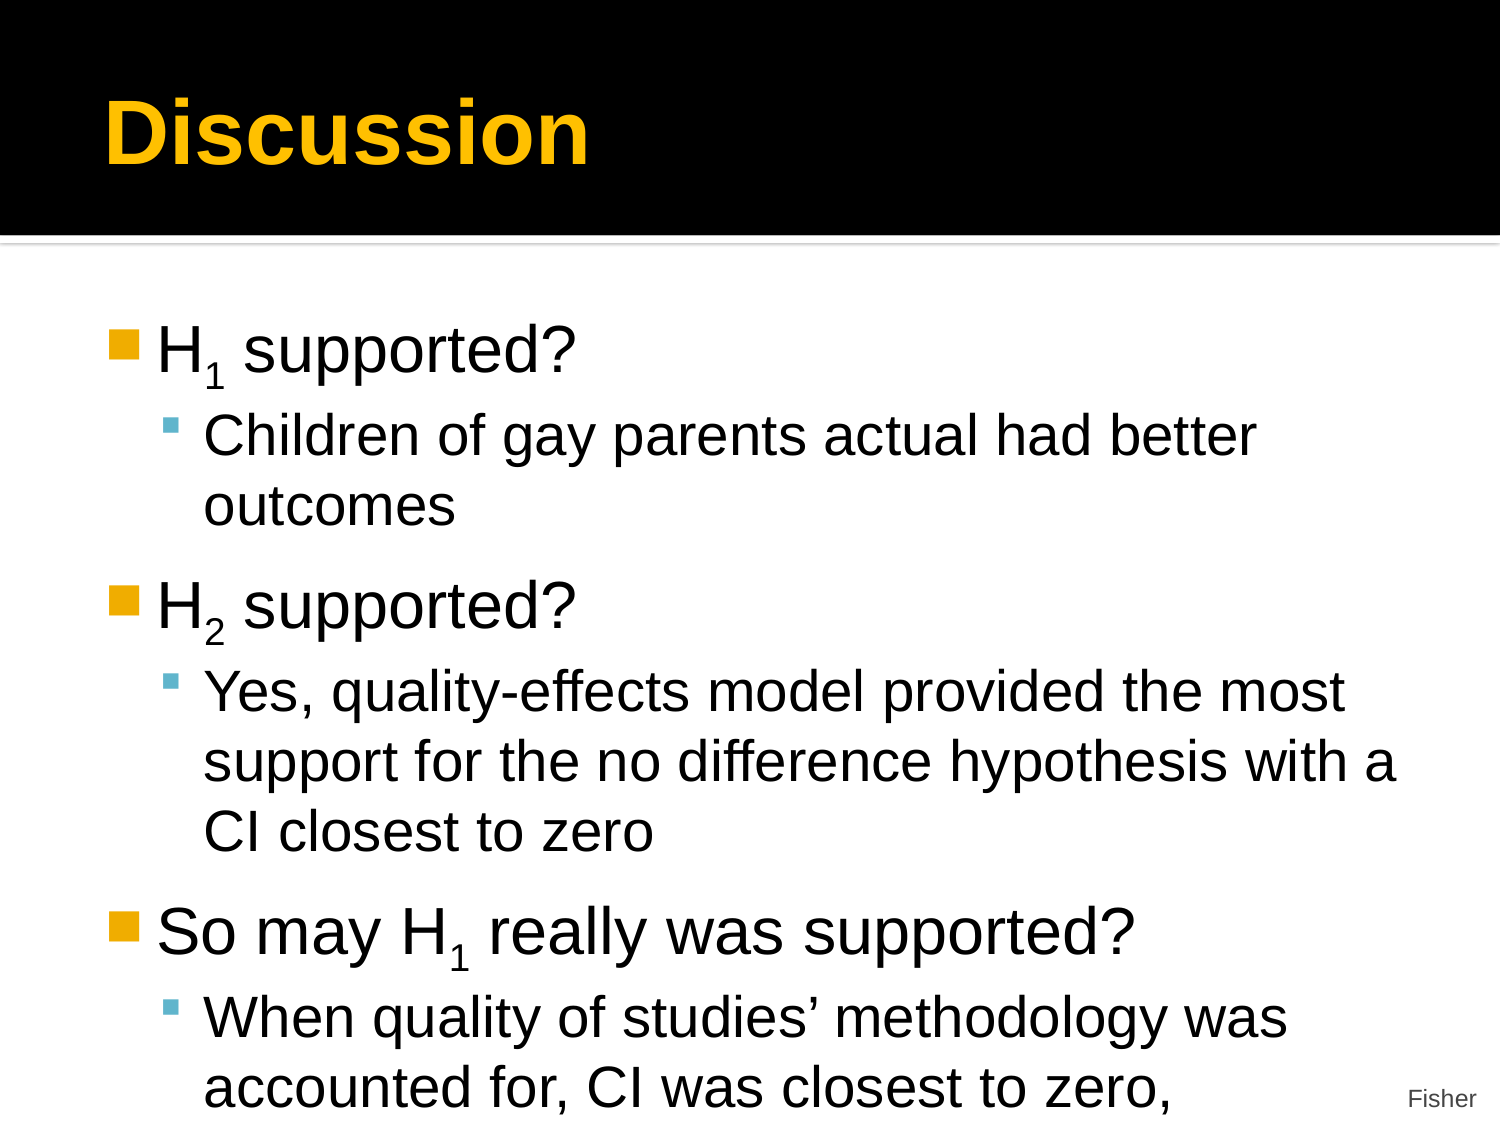

Discussion

H1 supported?
Children of gay parents actual had better outcomes
H2 supported?
Yes, quality-effects model provided the most support for the no difference hypothesis with a CI closest to zero
So may H1 really was supported?
When quality of studies’ methodology was accounted for, CI was closest to zero, suggesting no difference
Fisher